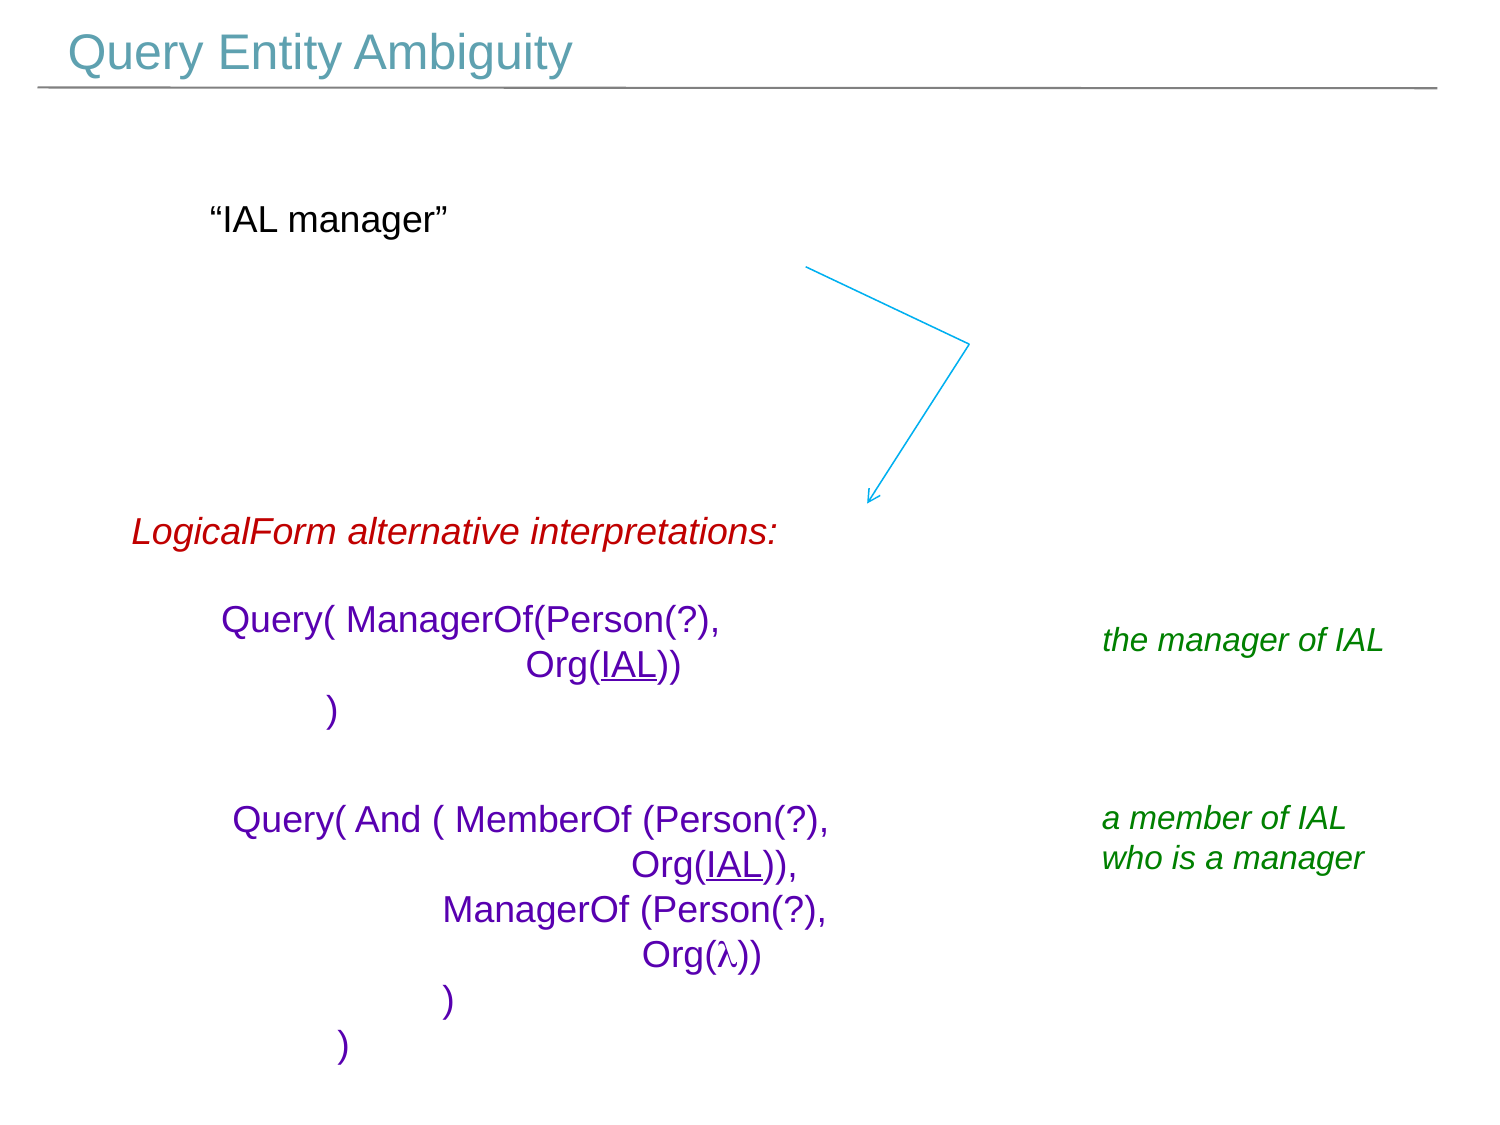

Query Entity Ambiguity
“IAL manager”
LogicalForm alternative interpretations:
Query( ManagerOf(Person(?),
                             Org(IAL))
          )
Query( And ( MemberOf (Person(?),
                                      Org(IAL)),
                    ManagerOf (Person(?),
                                       Org(λ))
                    )
          )
the manager of IAL
a member of IAL
who is a manager